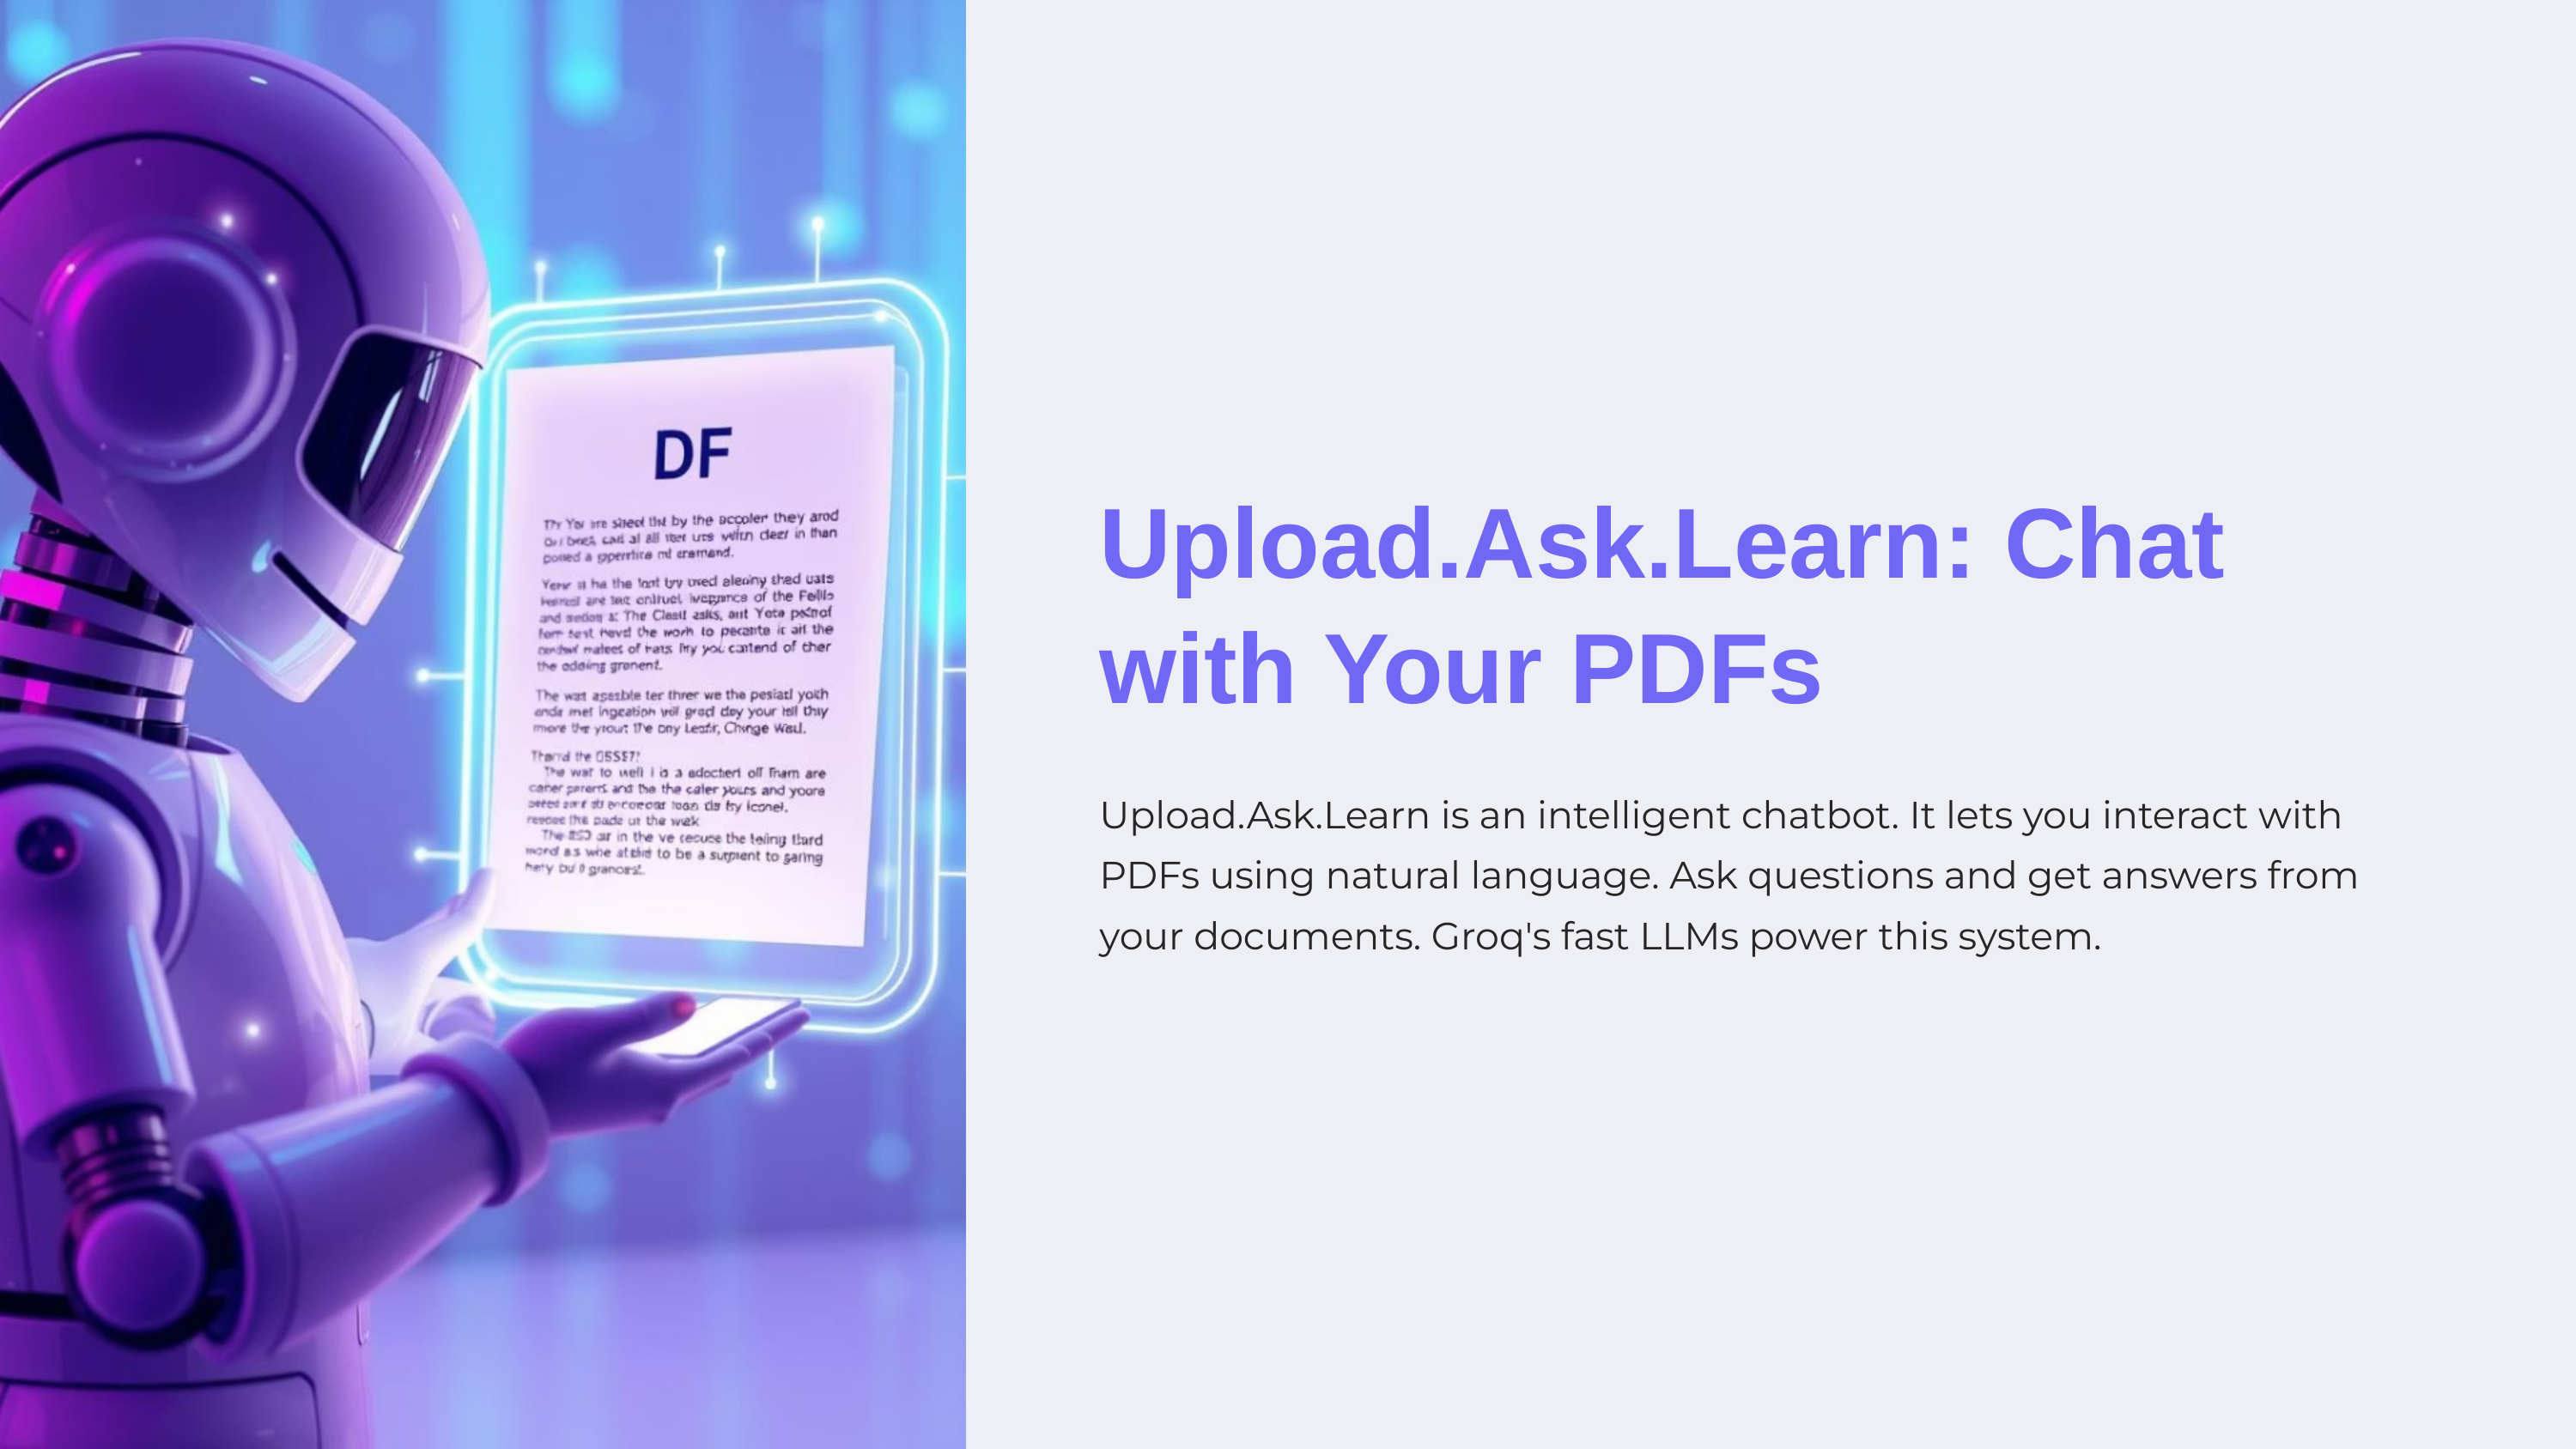

Upload.Ask.Learn: Chat with Your PDFs
Upload.Ask.Learn is an intelligent chatbot. It lets you interact with PDFs using natural language. Ask questions and get answers from your documents. Groq's fast LLMs power this system.